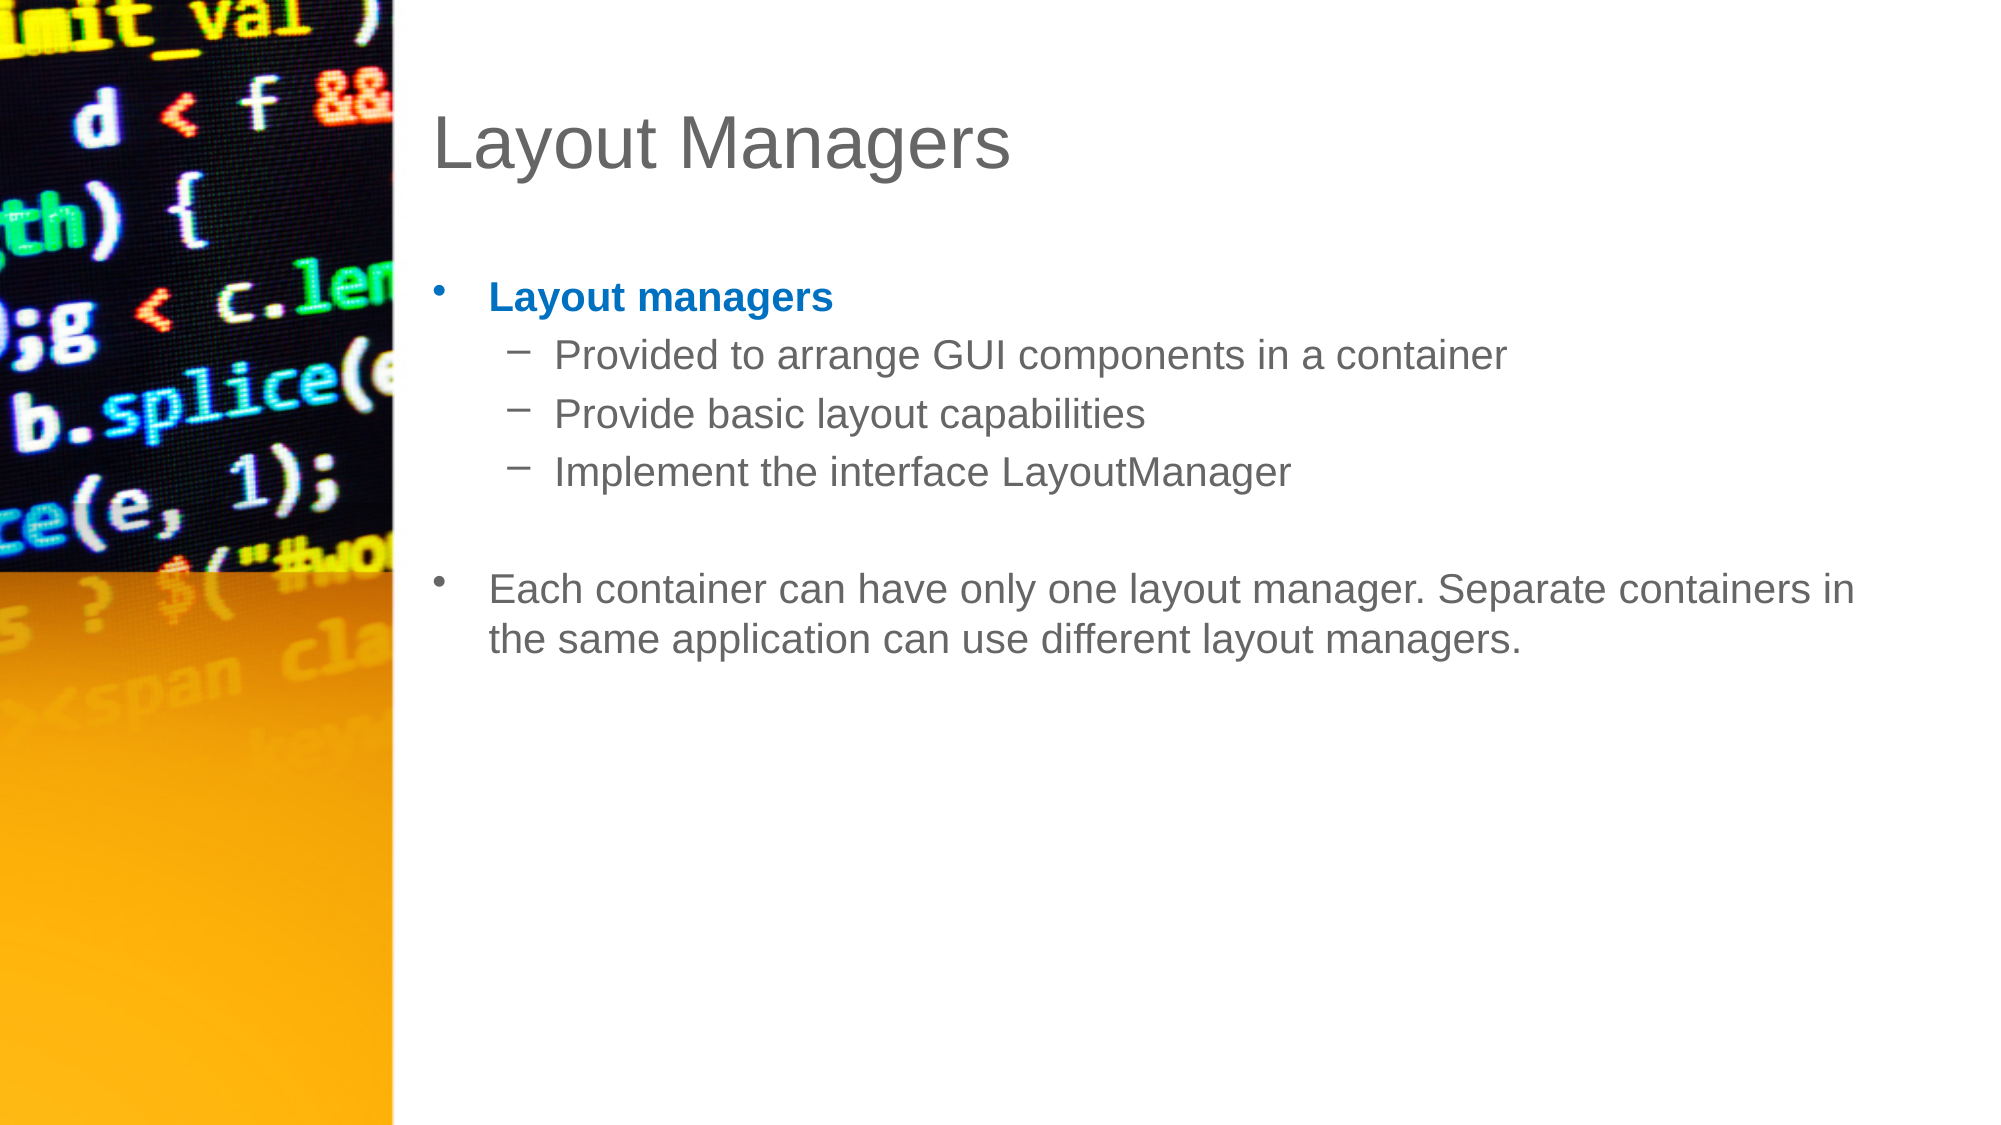

# Layout Managers
Layout managers
Provided to arrange GUI components in a container
Provide basic layout capabilities
Implement the interface LayoutManager

Each container can have only one layout manager. Separate containers in the same application can use different layout managers.